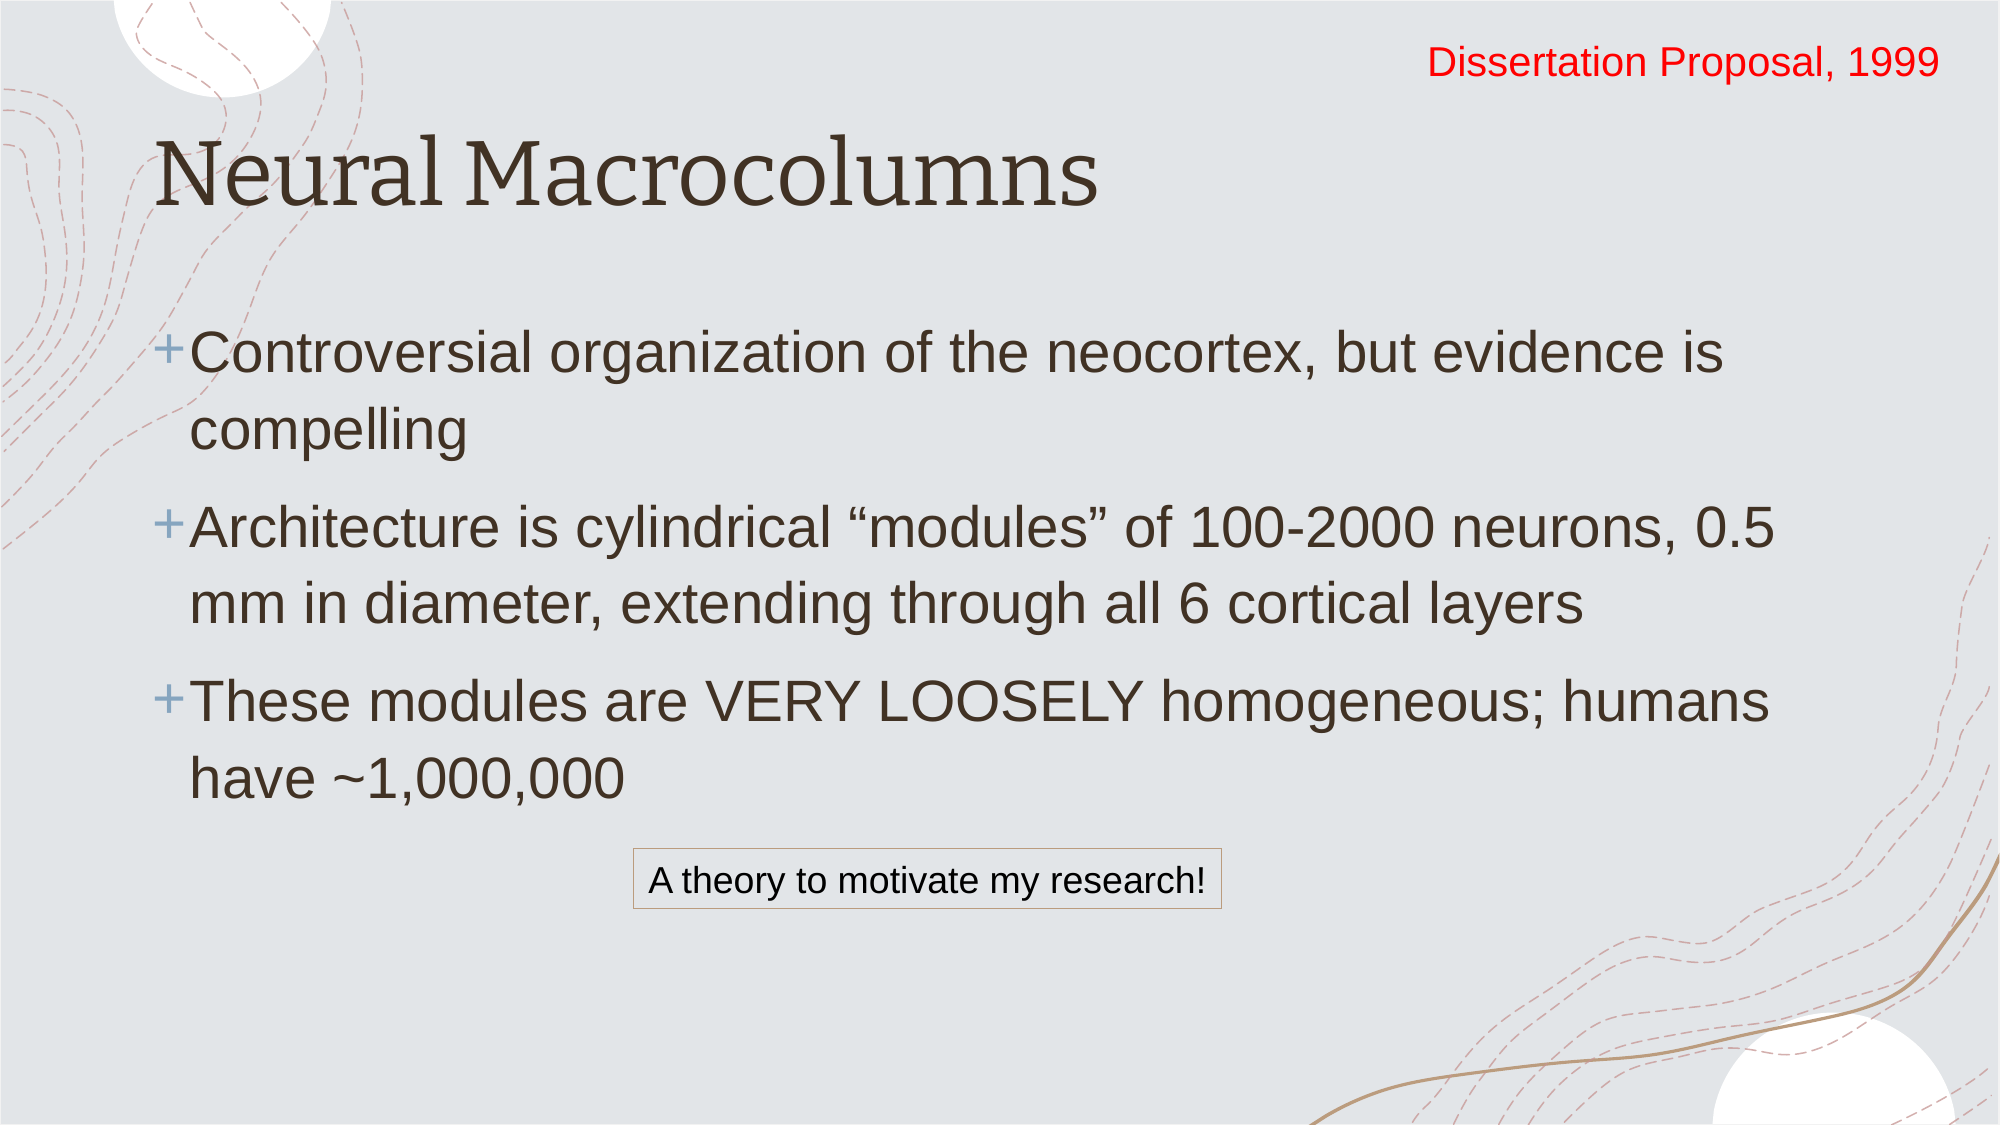

Dissertation Proposal, 1999
# Neural Macrocolumns
Controversial organization of the neocortex, but evidence is compelling
Architecture is cylindrical “modules” of 100-2000 neurons, 0.5 mm in diameter, extending through all 6 cortical layers
These modules are VERY LOOSELY homogeneous; humans have ~1,000,000
A theory to motivate my research!